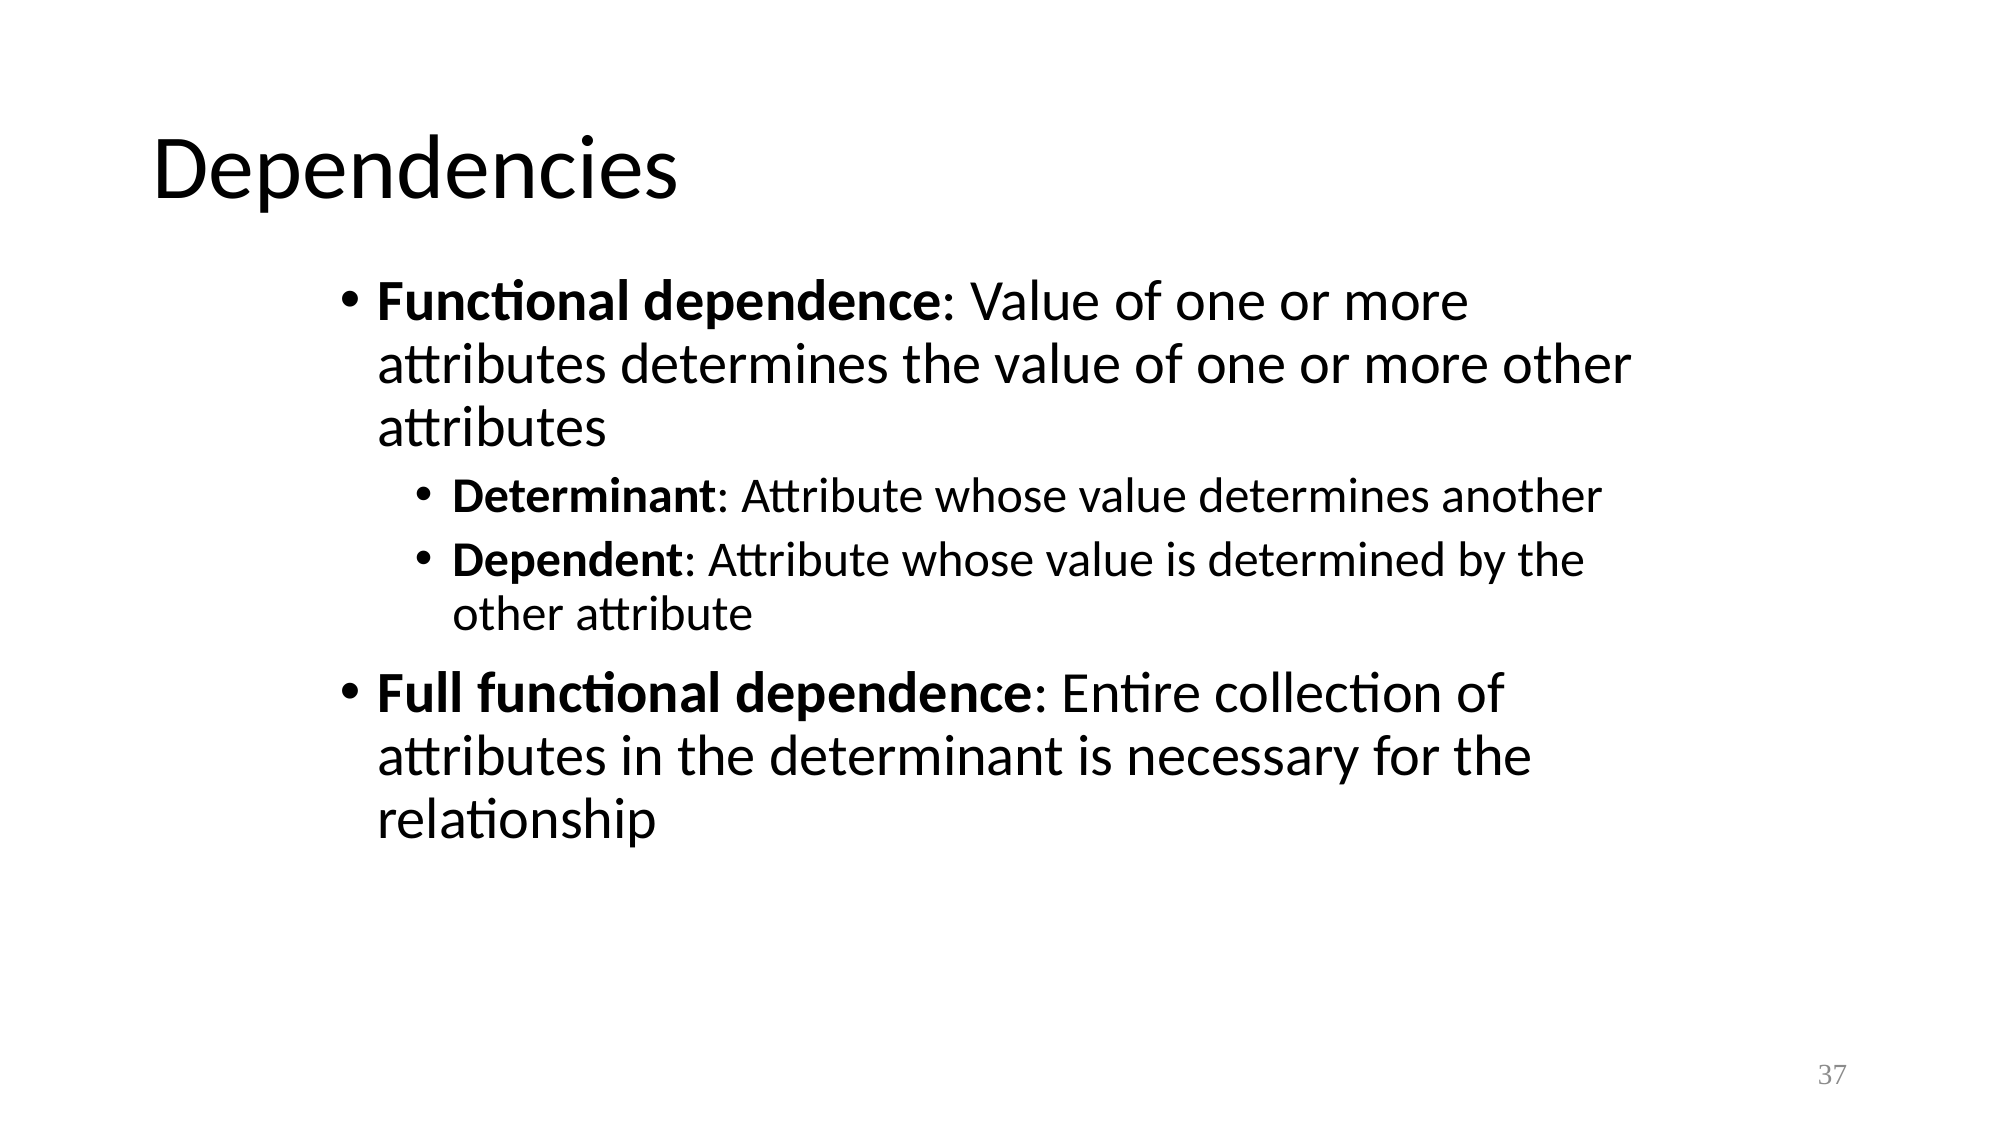

# Dependencies
Functional dependence: Value of one or more attributes determines the value of one or more other attributes
Determinant: Attribute whose value determines another
Dependent: Attribute whose value is determined by the other attribute
Full functional dependence: Entire collection of attributes in the determinant is necessary for the relationship
37